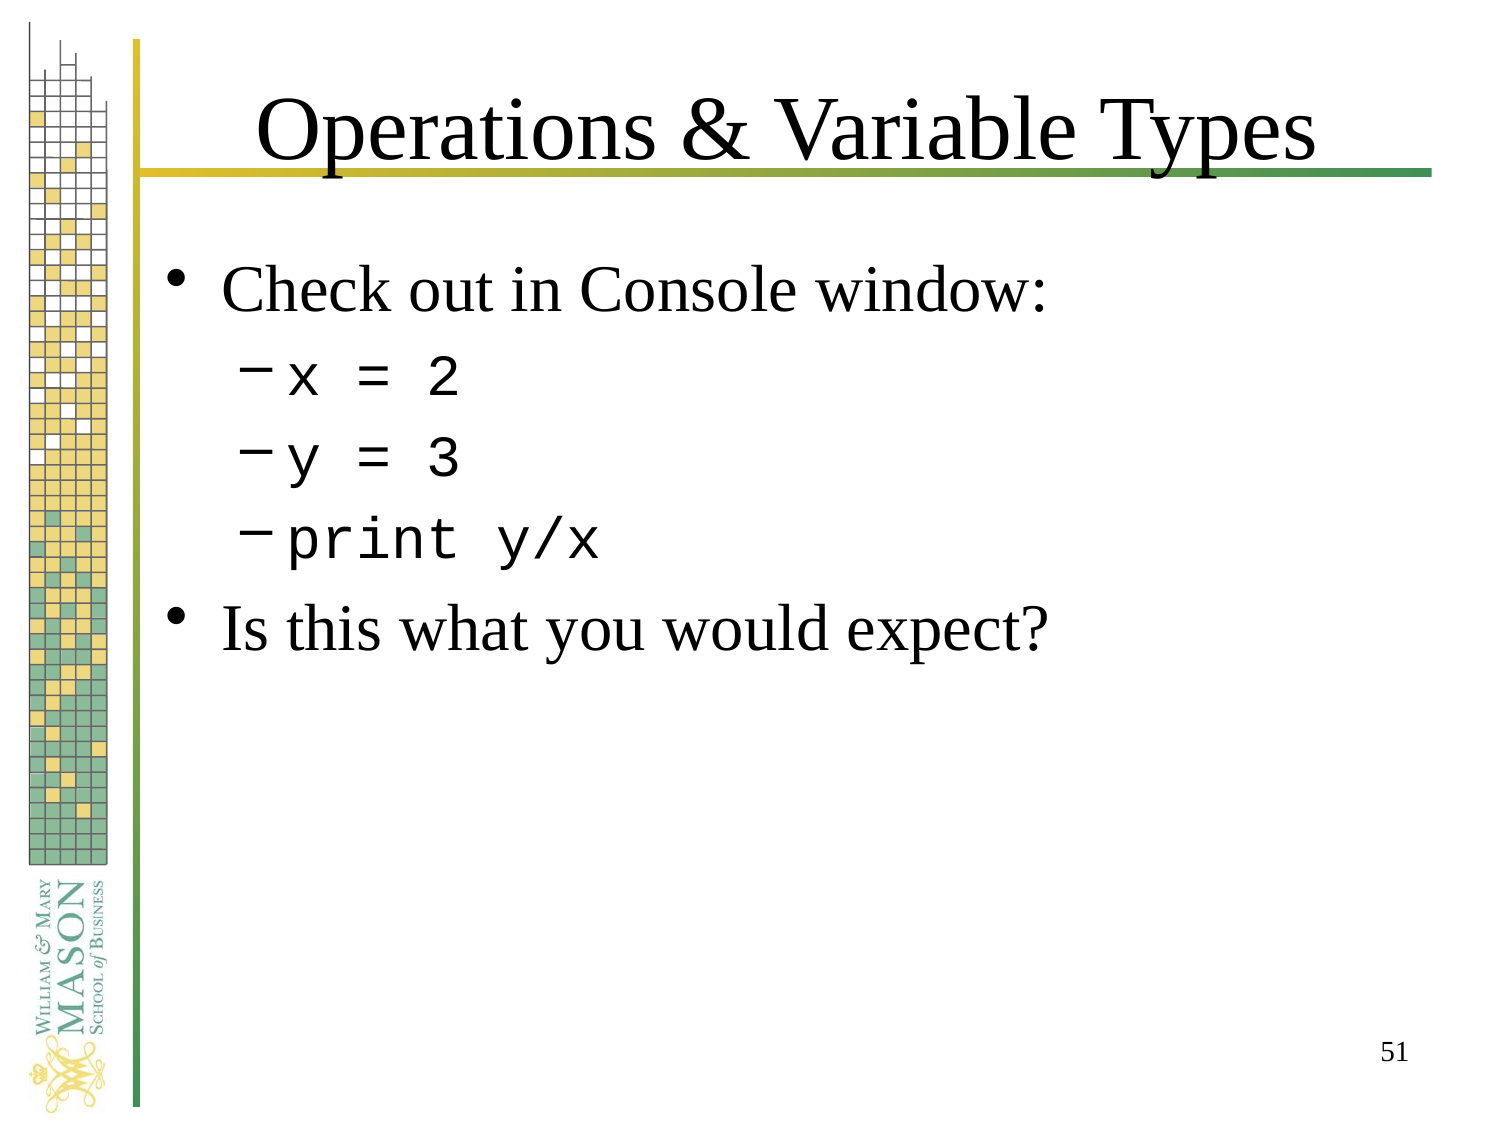

# Operations & Variable Types
Check out in Console window:
x = 2
y = 3
print y/x
Is this what you would expect?
51